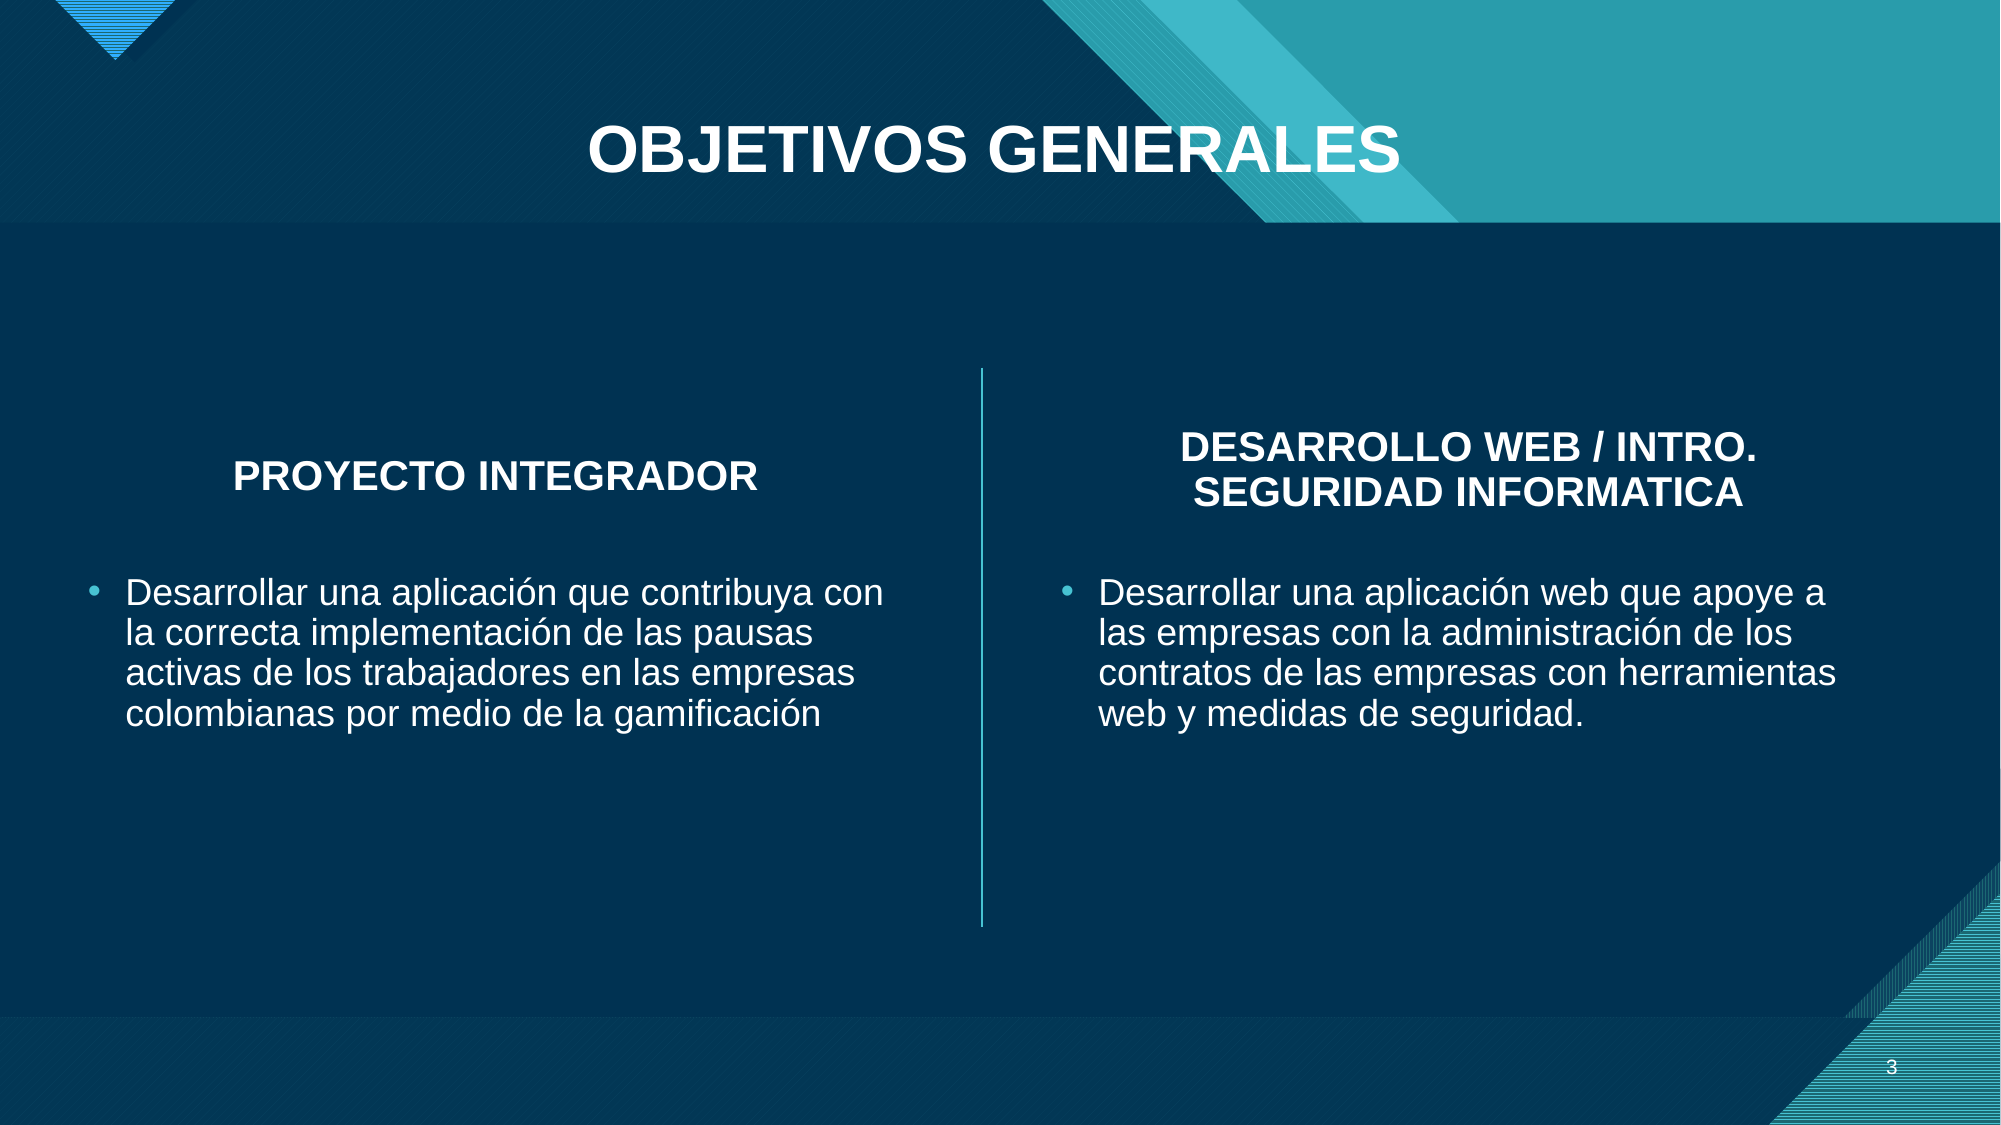

OBJETIVOS GENERALES
DESARROLLO WEB / INTRO. SEGURIDAD INFORMATICA
PROYECTO INTEGRADOR
Desarrollar una aplicación que contribuya con la correcta implementación de las pausas activas de los trabajadores en las empresas colombianas por medio de la gamificación
Desarrollar una aplicación web que apoye a las empresas con la administración de los contratos de las empresas con herramientas web y medidas de seguridad.
3